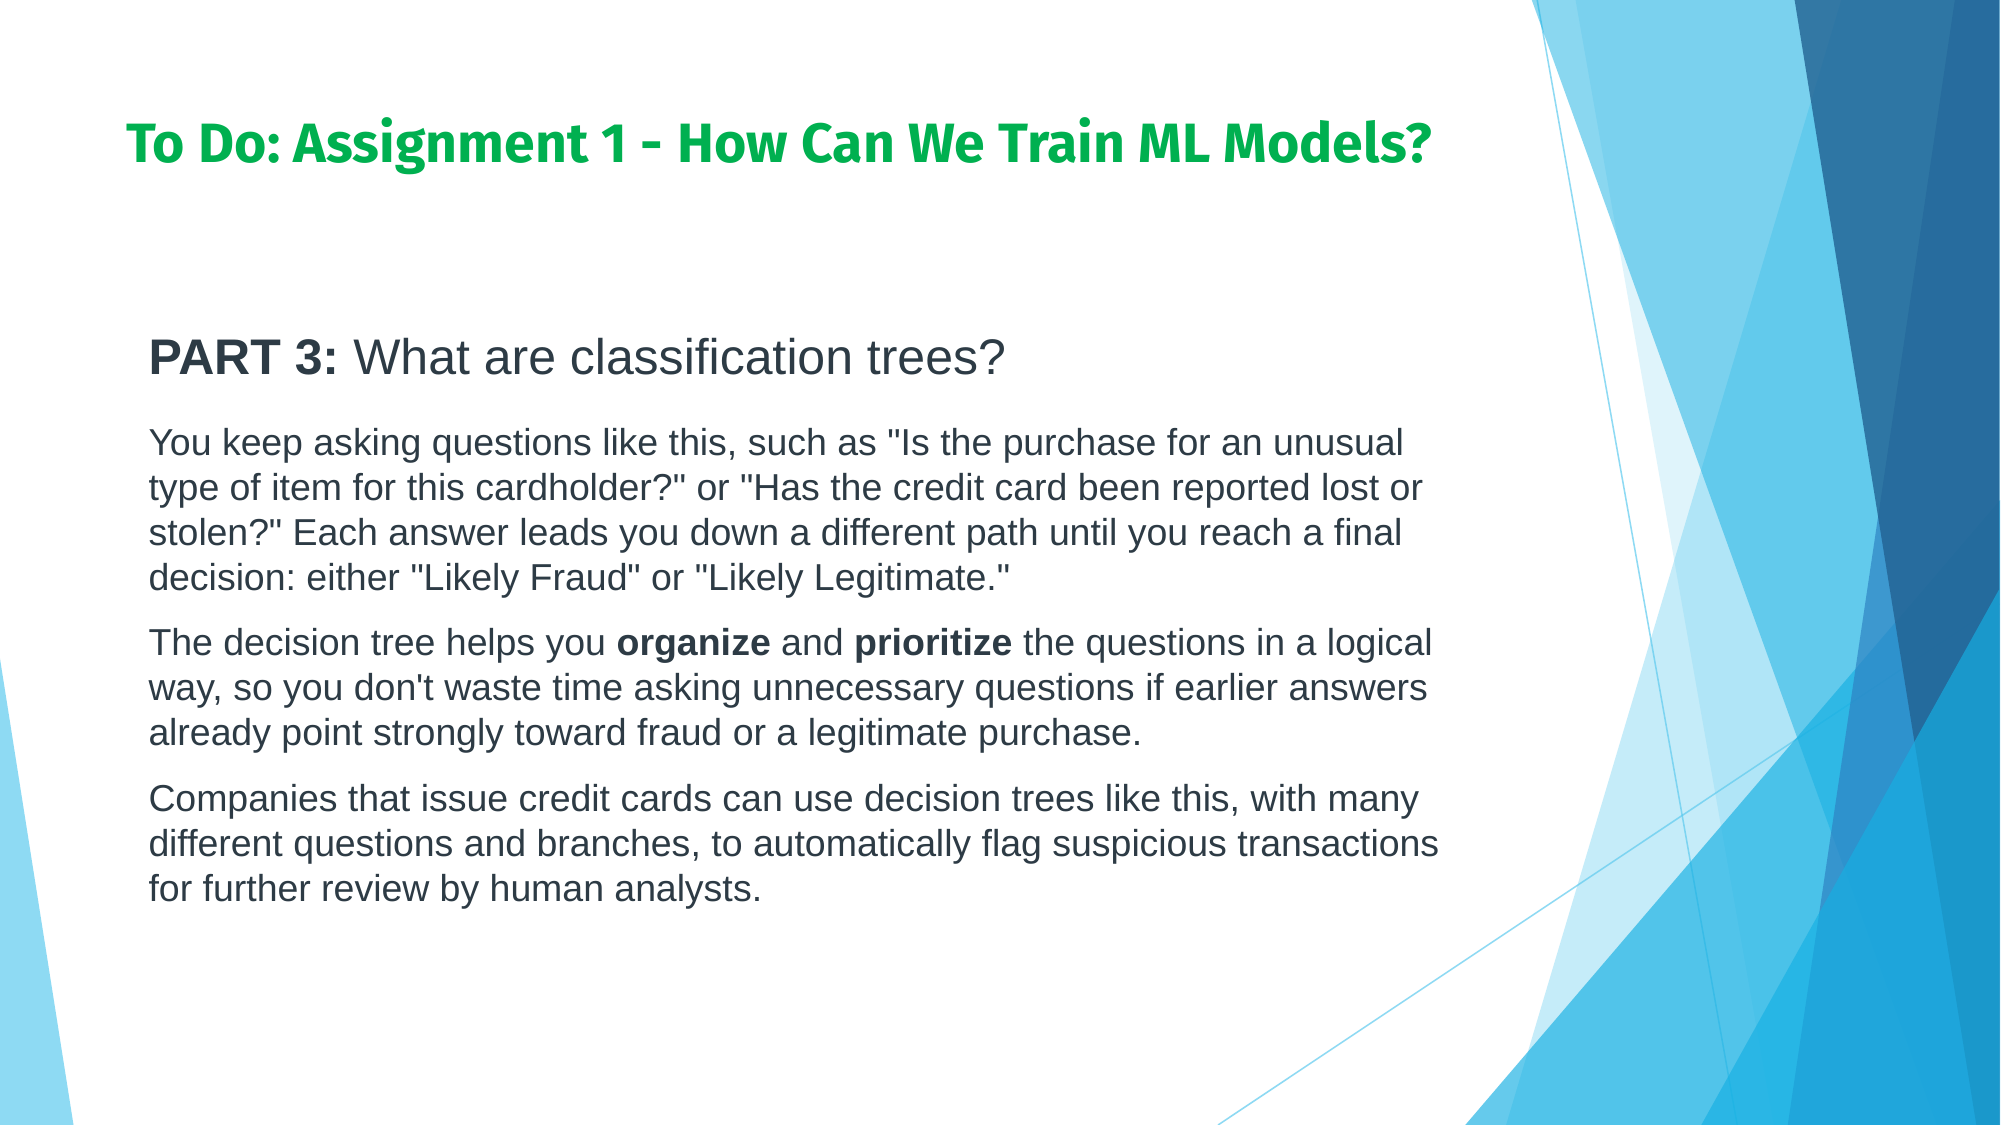

# To Do: Assignment 1 - How Can We Train ML Models?
PART 3: What are classification trees?
You keep asking questions like this, such as "Is the purchase for an unusual type of item for this cardholder?" or "Has the credit card been reported lost or stolen?" Each answer leads you down a different path until you reach a final decision: either "Likely Fraud" or "Likely Legitimate."
The decision tree helps you organize and prioritize the questions in a logical way, so you don't waste time asking unnecessary questions if earlier answers already point strongly toward fraud or a legitimate purchase.
Companies that issue credit cards can use decision trees like this, with many different questions and branches, to automatically flag suspicious transactions for further review by human analysts.